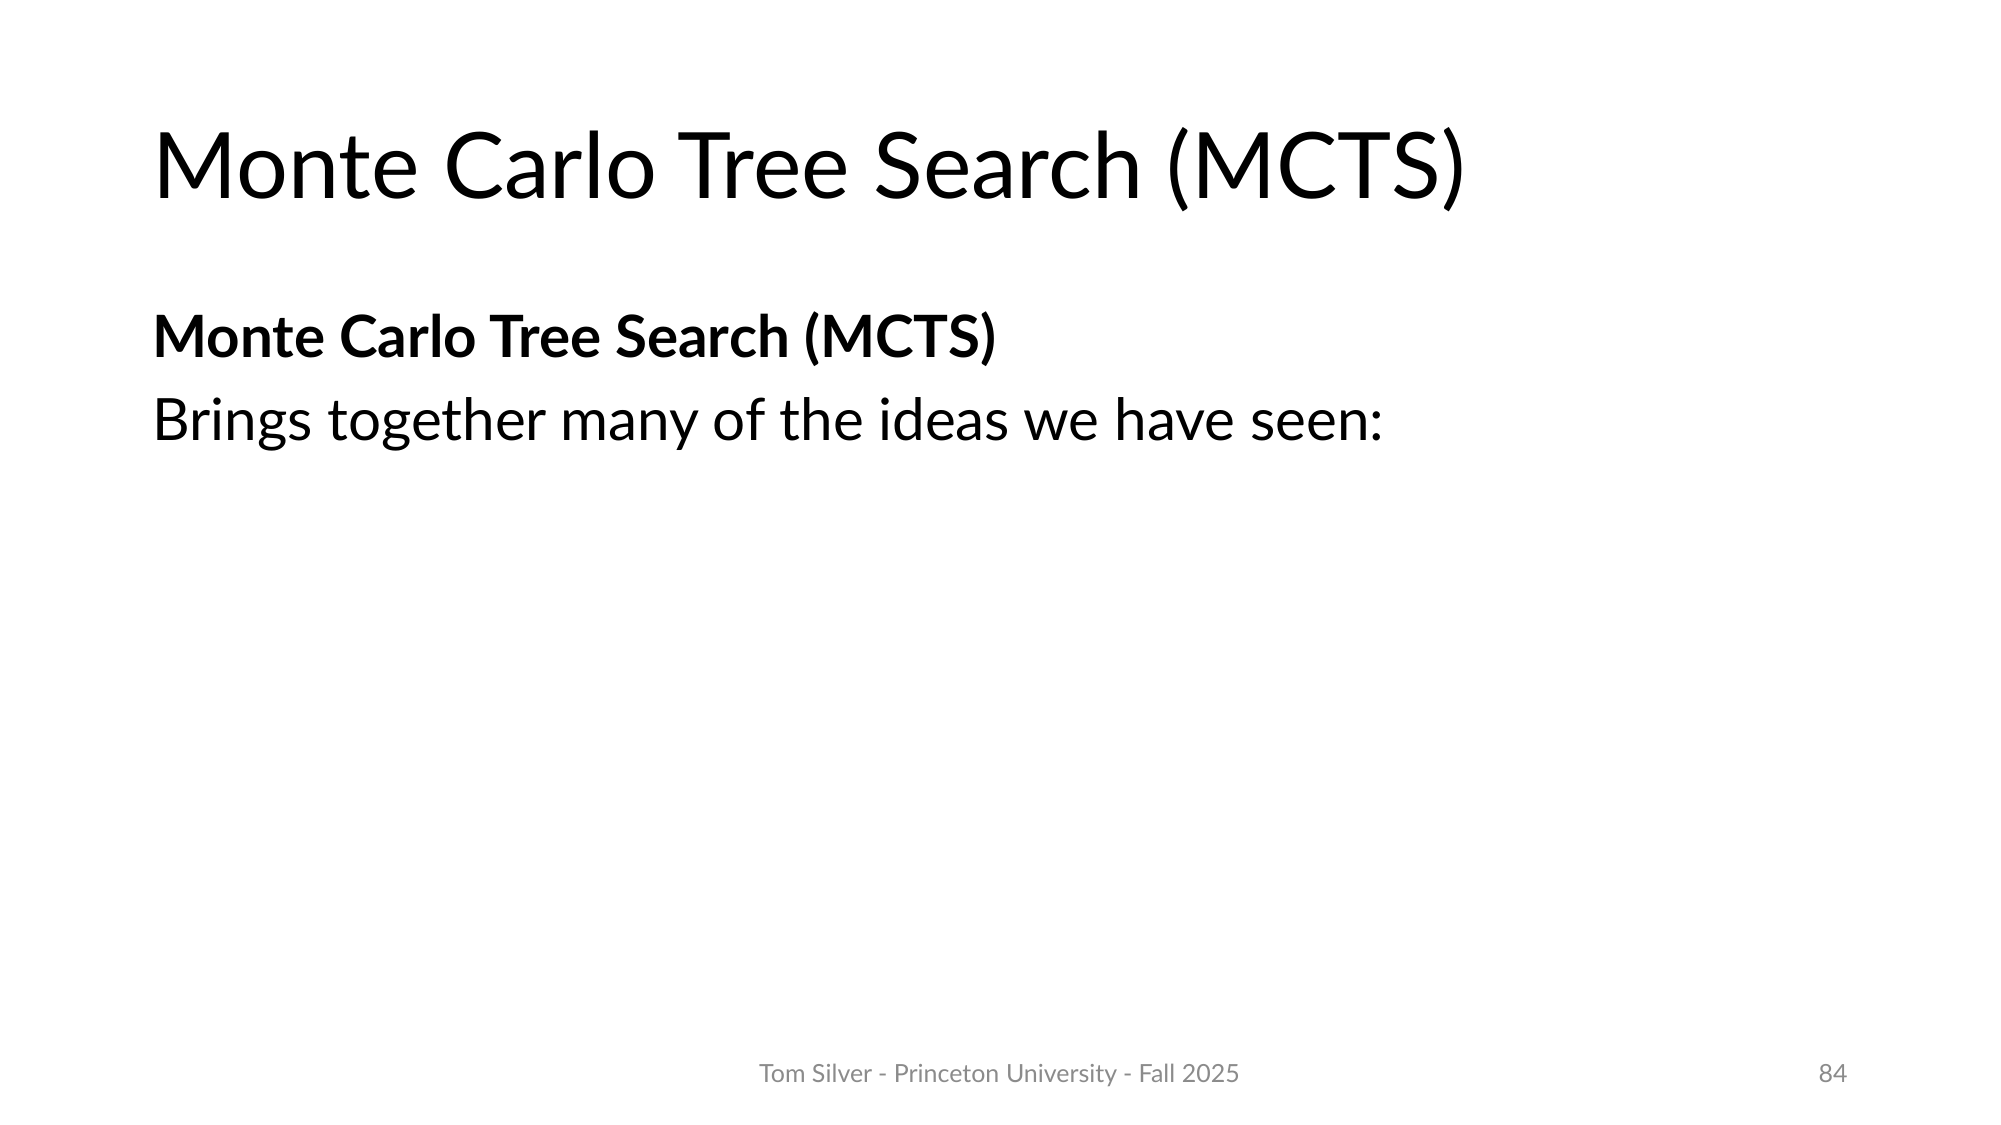

# Monte Carlo Tree Search (MCTS)
Monte Carlo Tree Search (MCTS)
Brings together many of the ideas we have seen:

Tom Silver - Princeton University - Fall 2025
84